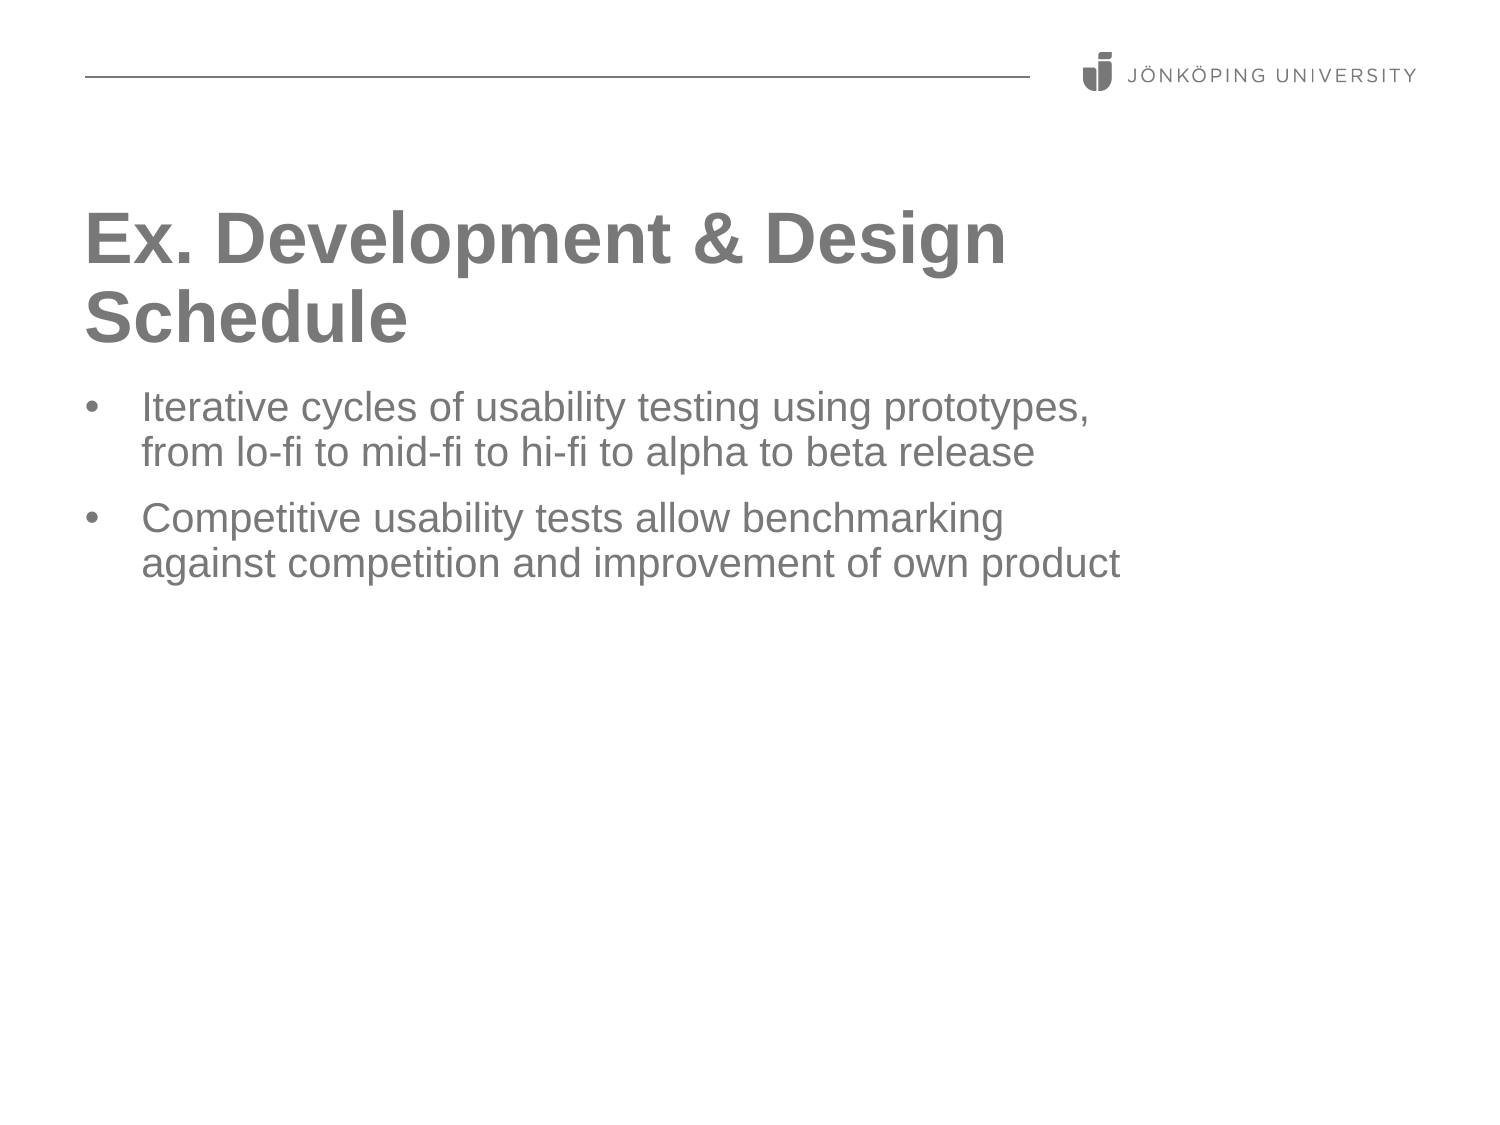

# Ex. Development & Design Schedule
Iterative cycles of usability testing using prototypes, from lo-fi to mid-fi to hi-fi to alpha to beta release
Competitive usability tests allow benchmarking against competition and improvement of own product